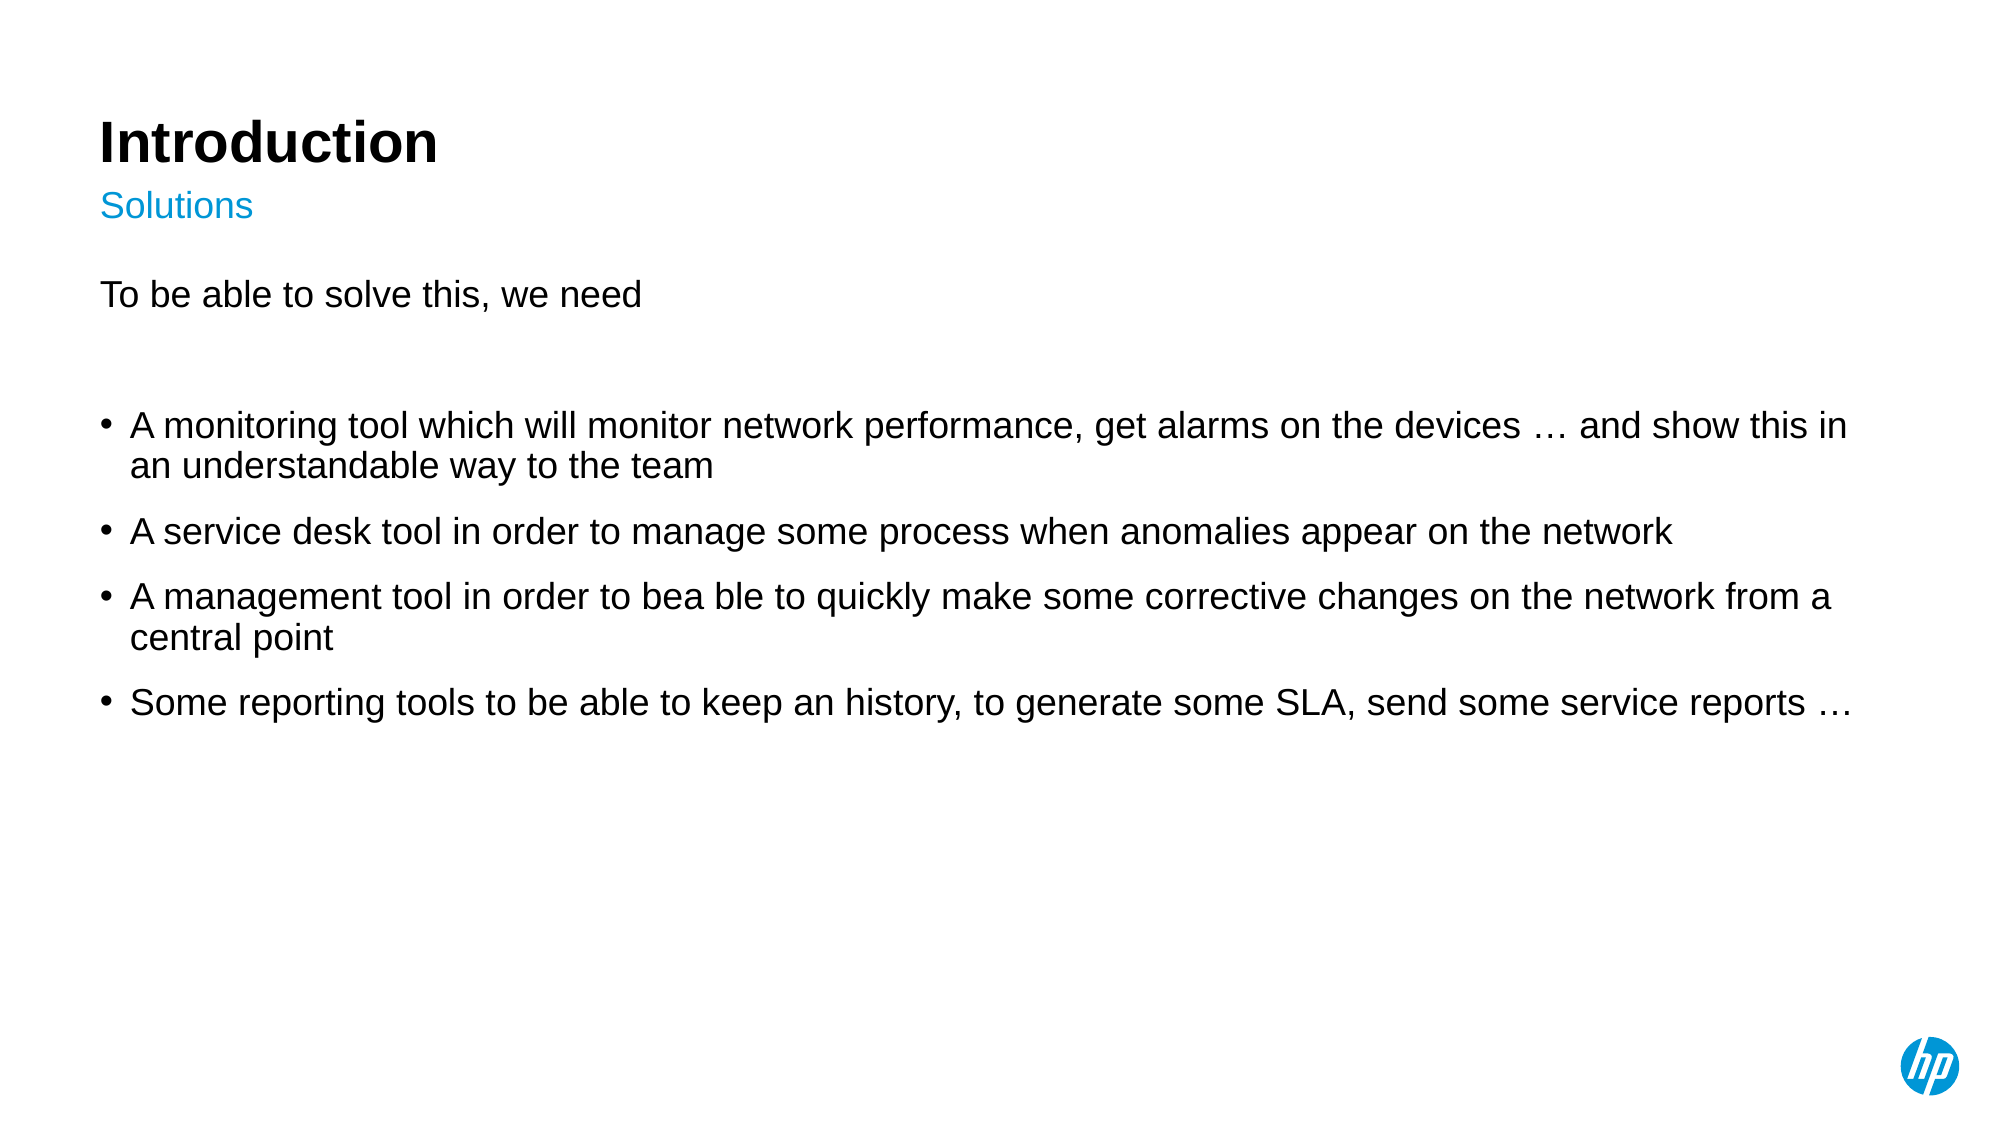

# Introduction
Solutions
To be able to solve this, we need

A monitoring tool which will monitor network performance, get alarms on the devices … and show this in an understandable way to the team
A service desk tool in order to manage some process when anomalies appear on the network
A management tool in order to bea ble to quickly make some corrective changes on the network from a central point
Some reporting tools to be able to keep an history, to generate some SLA, send some service reports …